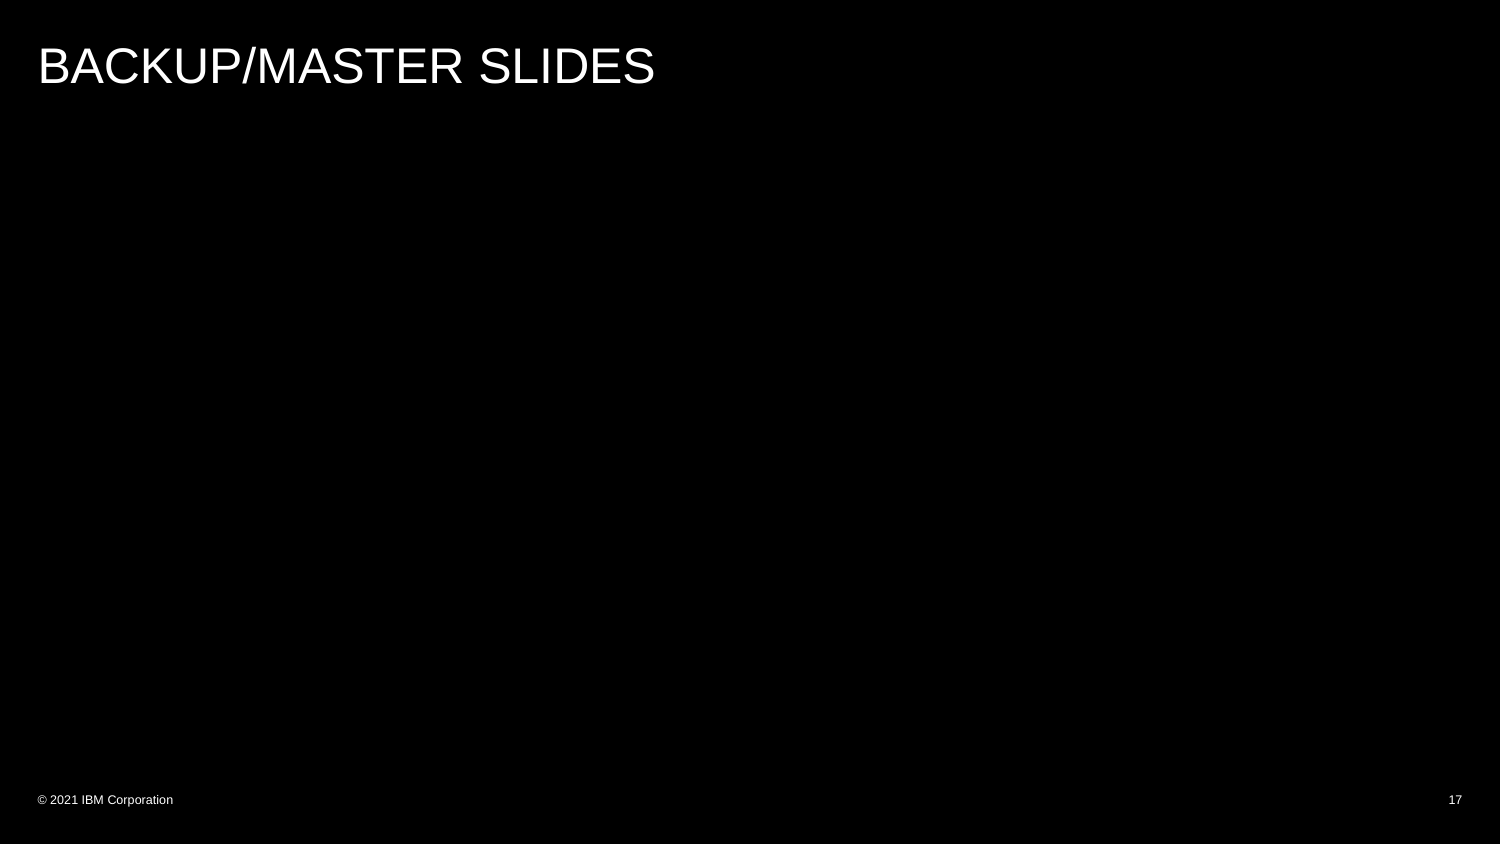

# BACKUP/MASTER SLIDES
© 2021 IBM Corporation
17